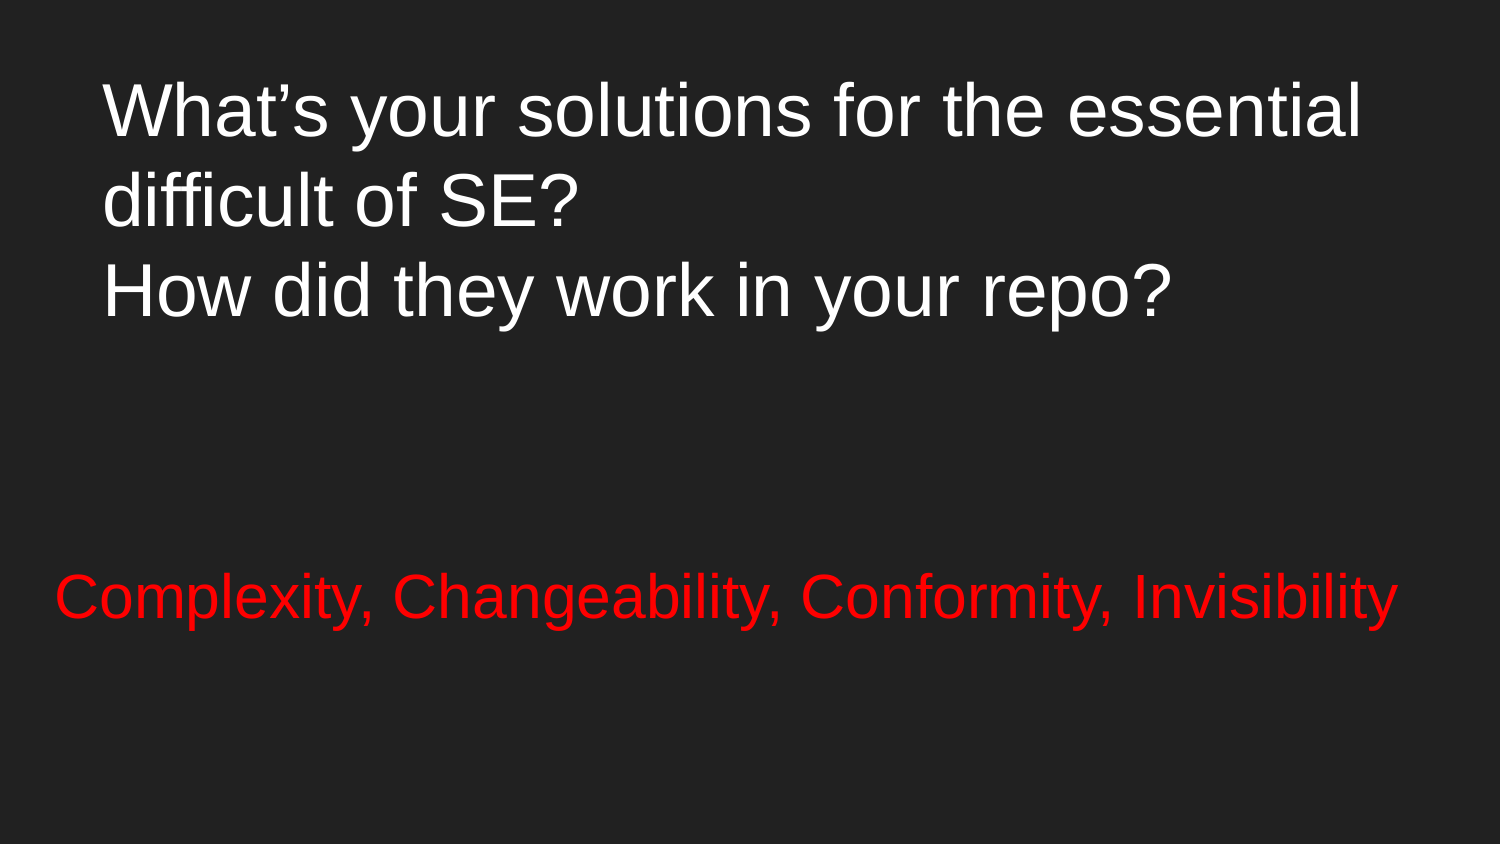

What’s your solutions for the essential difficult of SE?
How did they work in your repo?
Complexity, Changeability, Conformity, Invisibility